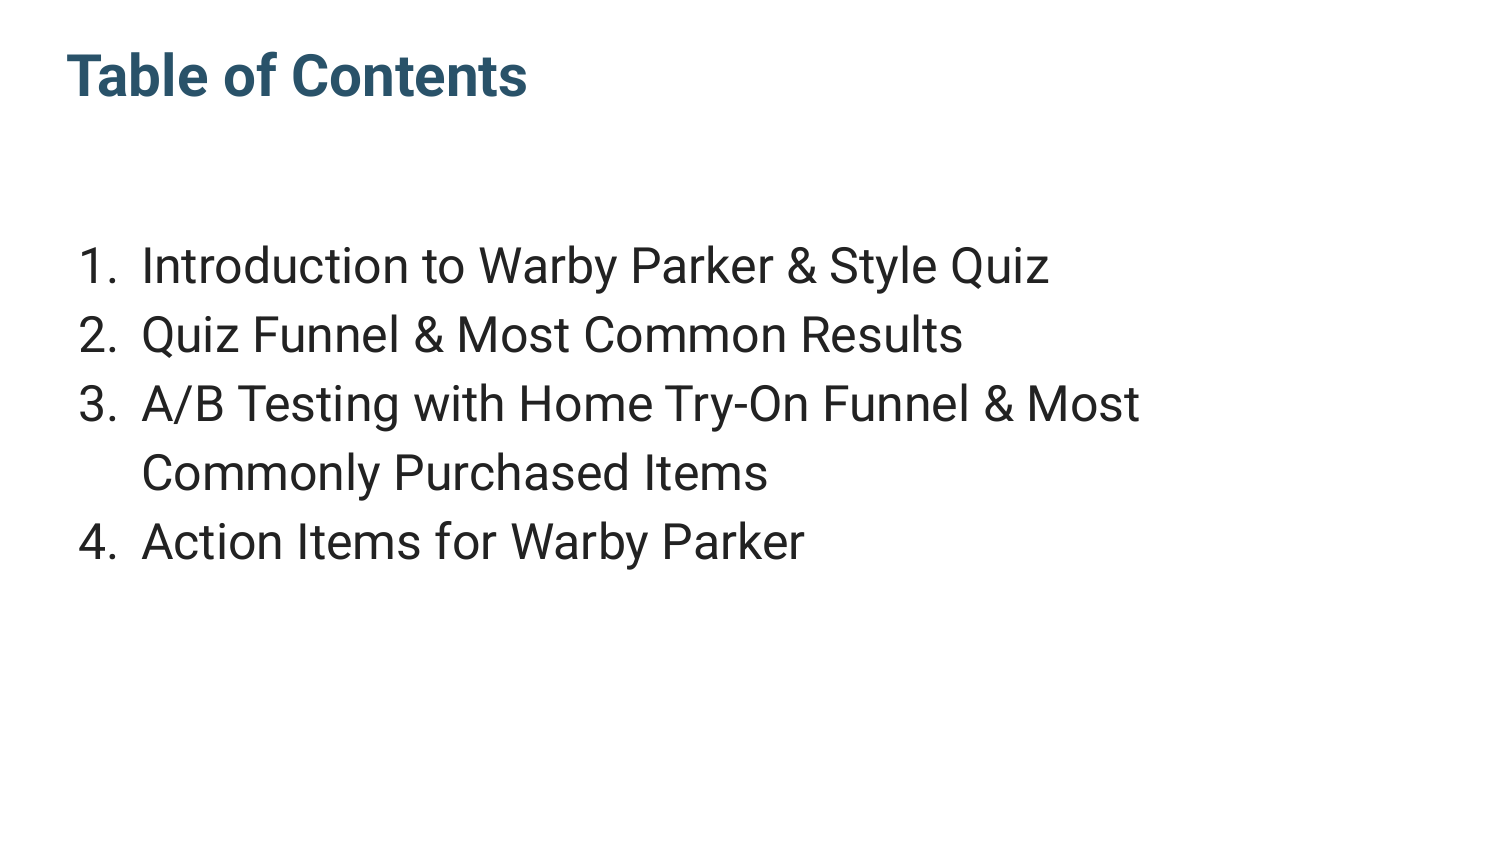

# Table of Contents

Introduction to Warby Parker & Style Quiz
Quiz Funnel & Most Common Results
A/B Testing with Home Try-On Funnel & Most Commonly Purchased Items
Action Items for Warby Parker